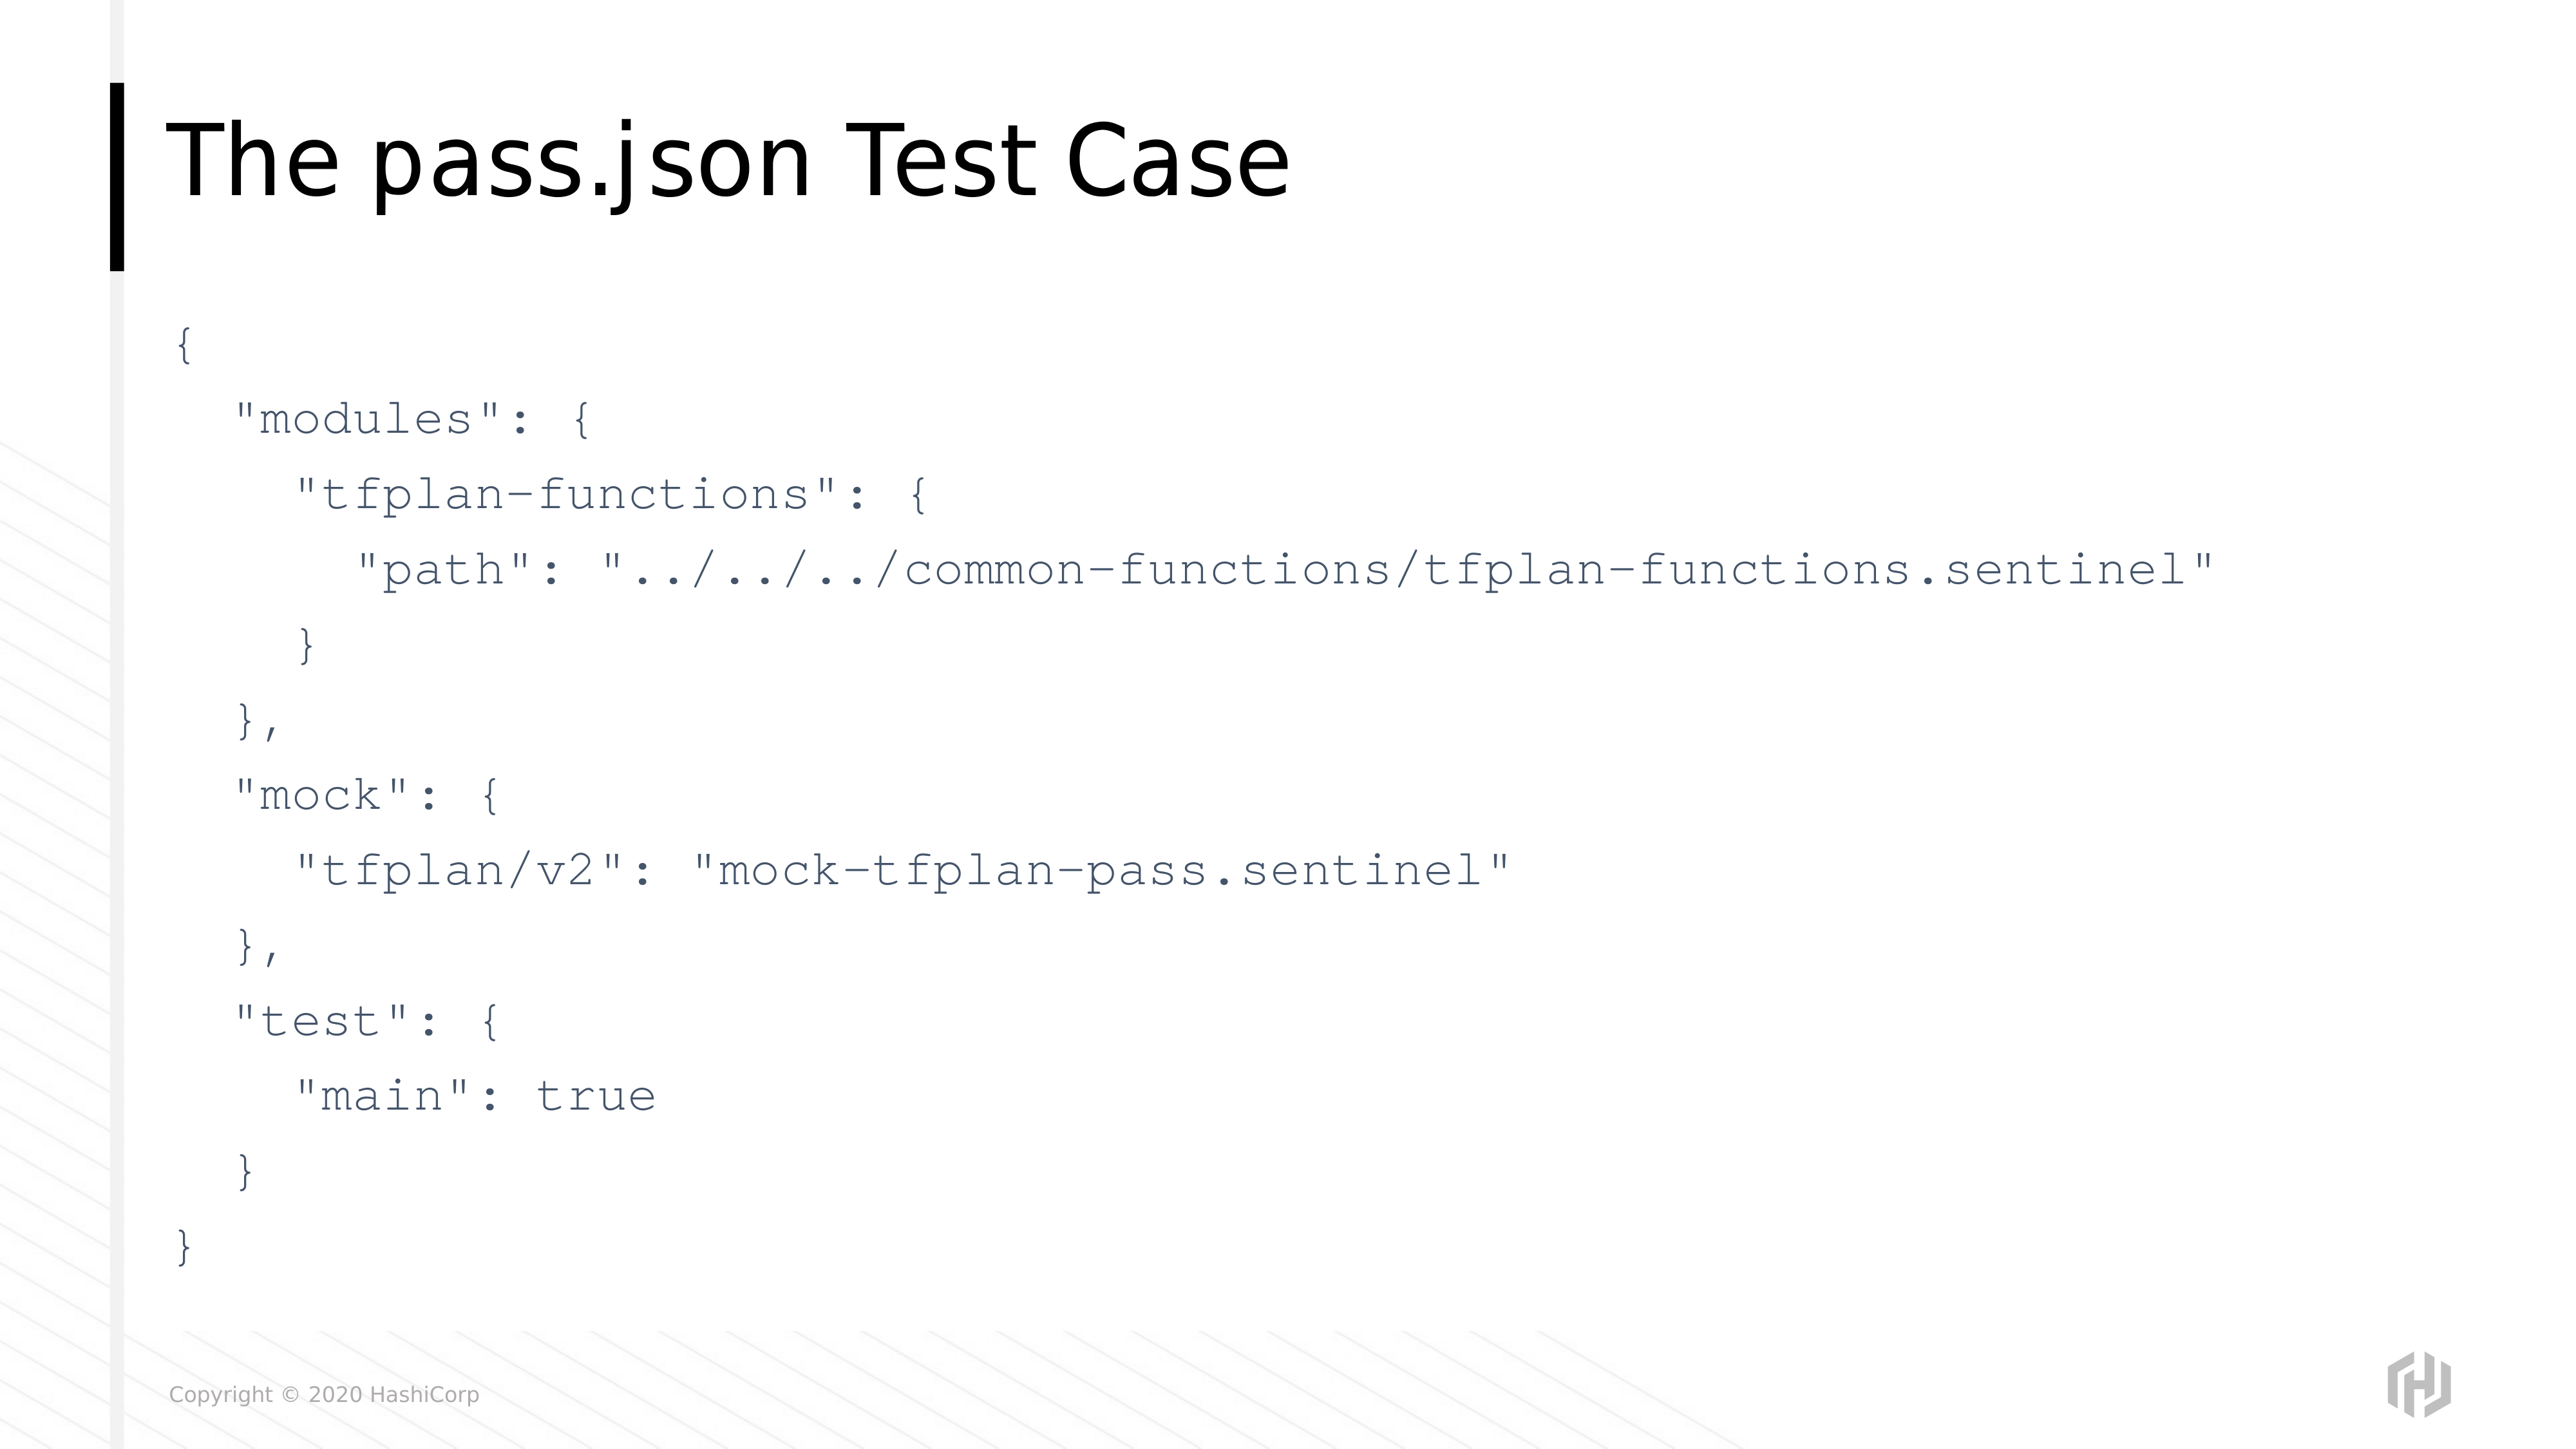

# The pass.json Test Case
{
  "modules": {
    "tfplan-functions": {
      "path": "../../../common-functions/tfplan-functions.sentinel"
    }
  },
  "mock": {
    "tfplan/v2": "mock-tfplan-pass.sentinel"
  },
  "test": {
    "main": true
  }
}